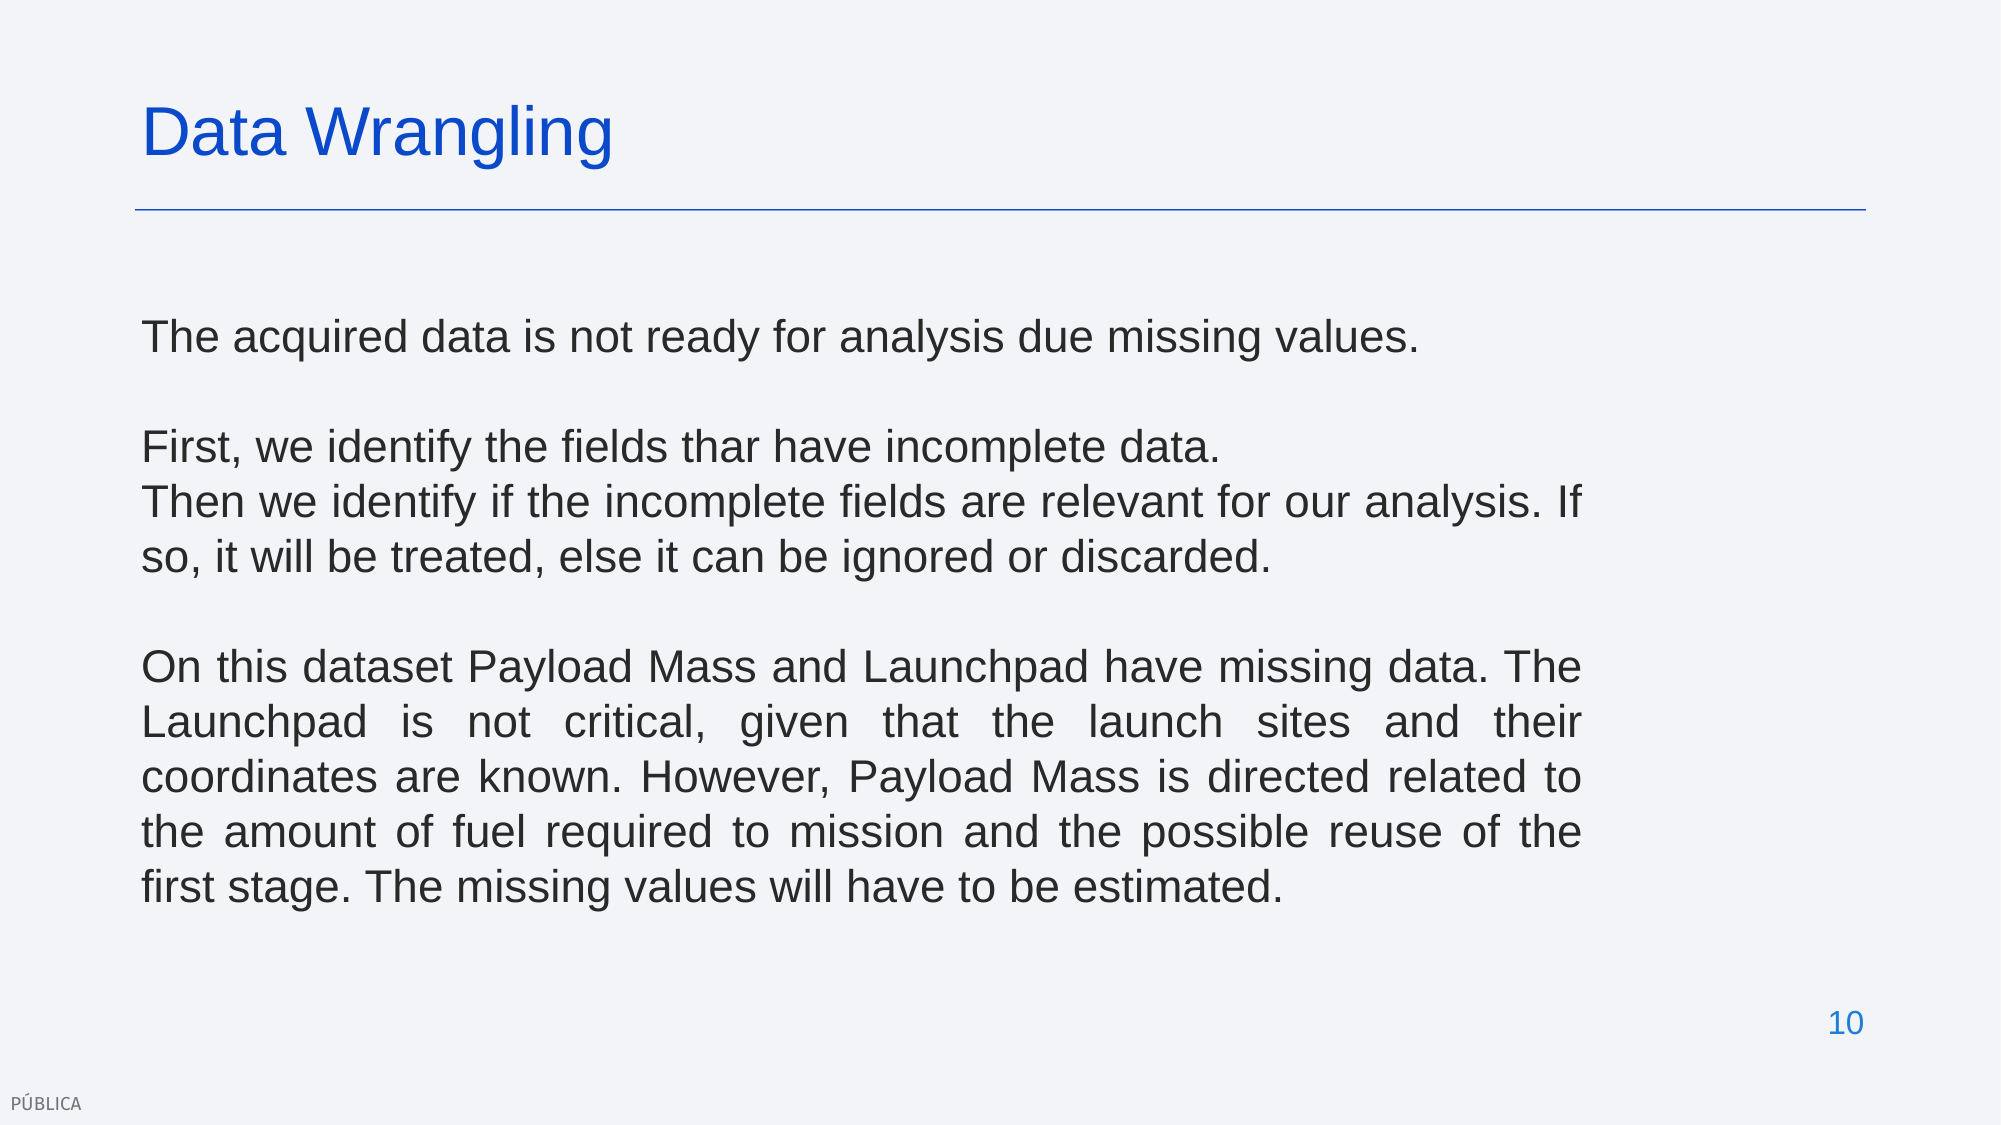

Data Wrangling
The acquired data is not ready for analysis due missing values.

First, we identify the fields thar have incomplete data.
Then we identify if the incomplete fields are relevant for our analysis. If so, it will be treated, else it can be ignored or discarded.

On this dataset Payload Mass and Launchpad have missing data. The Launchpad is not critical, given that the launch sites and their coordinates are known. However, Payload Mass is directed related to the amount of fuel required to mission and the possible reuse of the first stage. The missing values will have to be estimated.

10